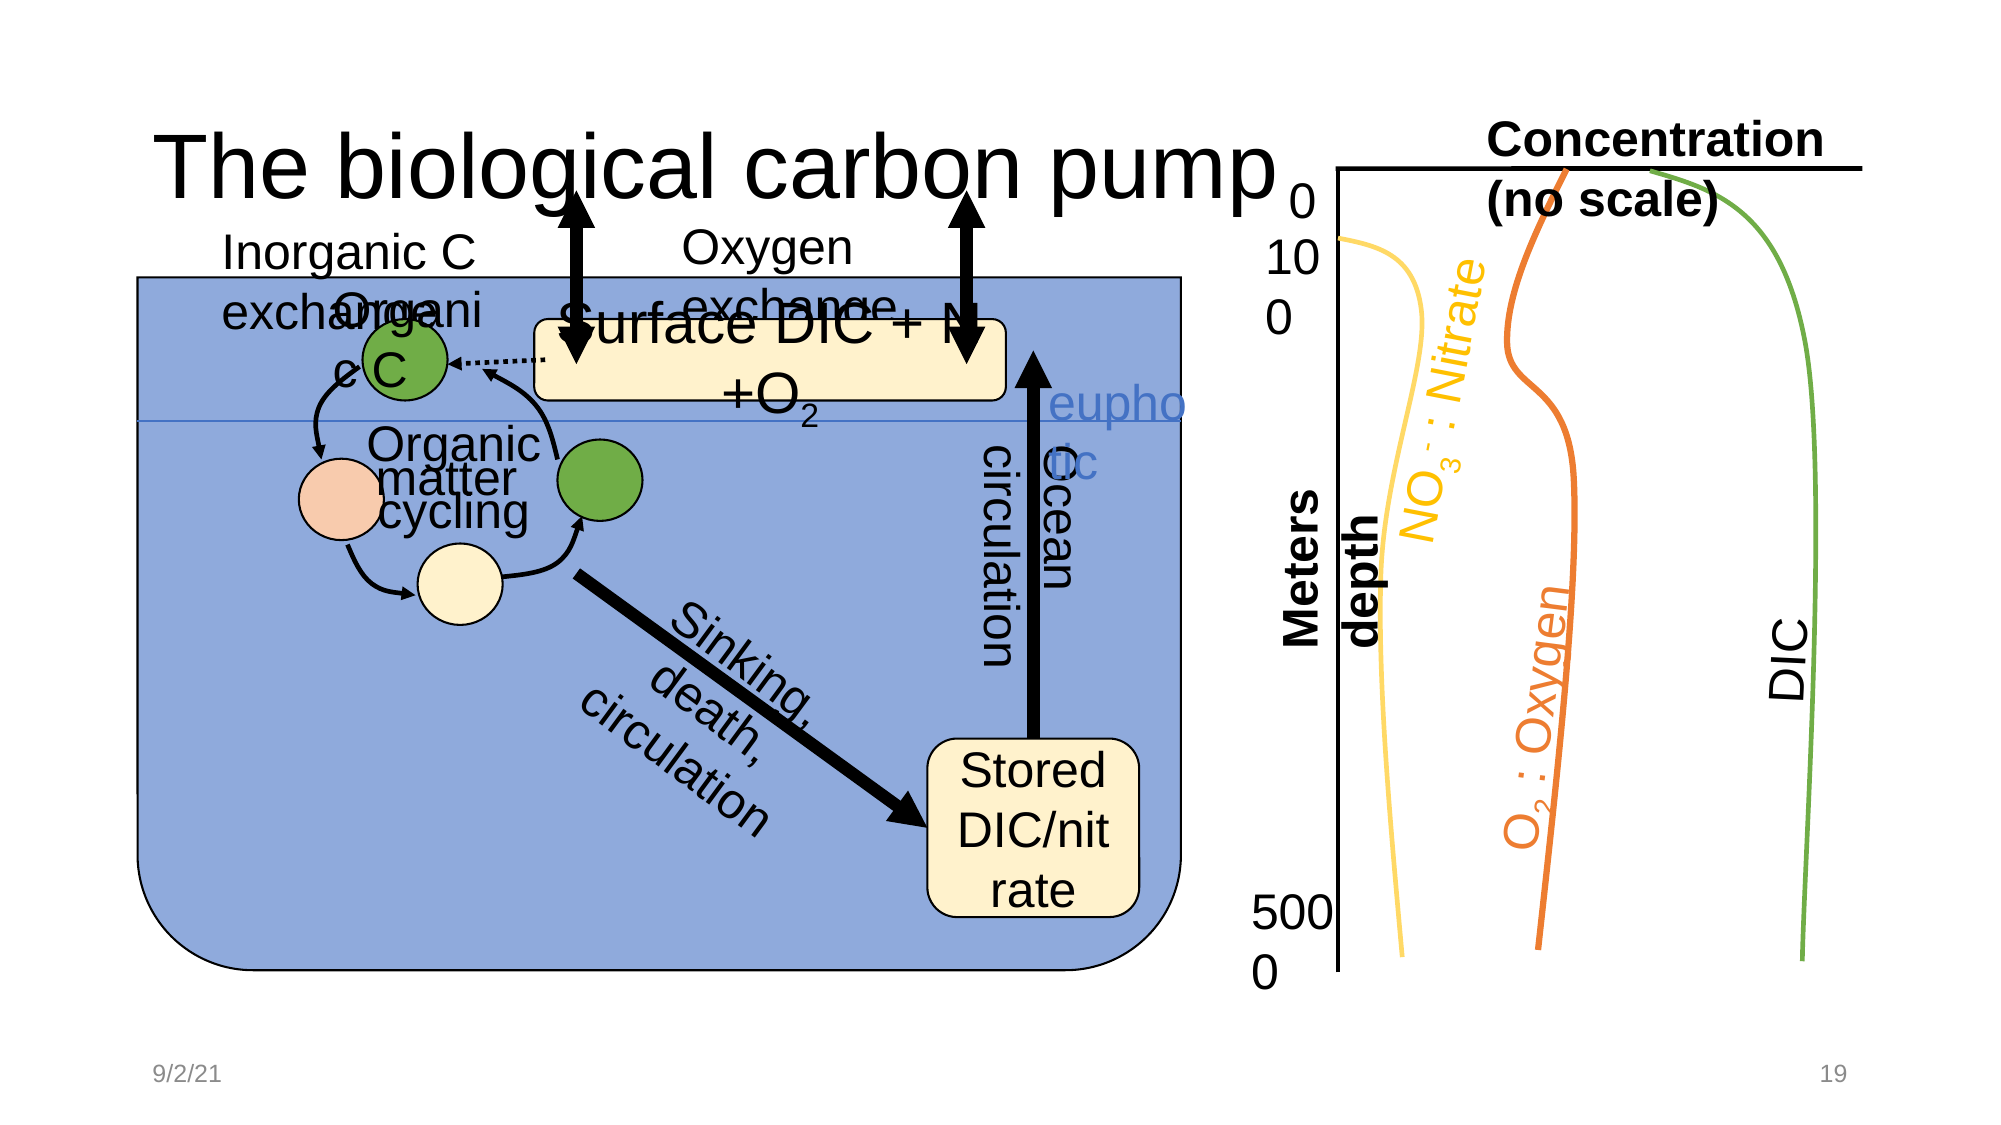

# The biological carbon pump
Concentration (no scale)
0

Oxygen exchange
Inorganic C exchange
100

Organic C

Surface DIC + N +O2

NO3- : Nitrate
euphotic

Organic matter
cycling

Meters depth

DIC

Ocean circulation
Sinking, death, circulation
O2 : Oxygen
Stored DIC/nitrate
5000
9/2/21
19